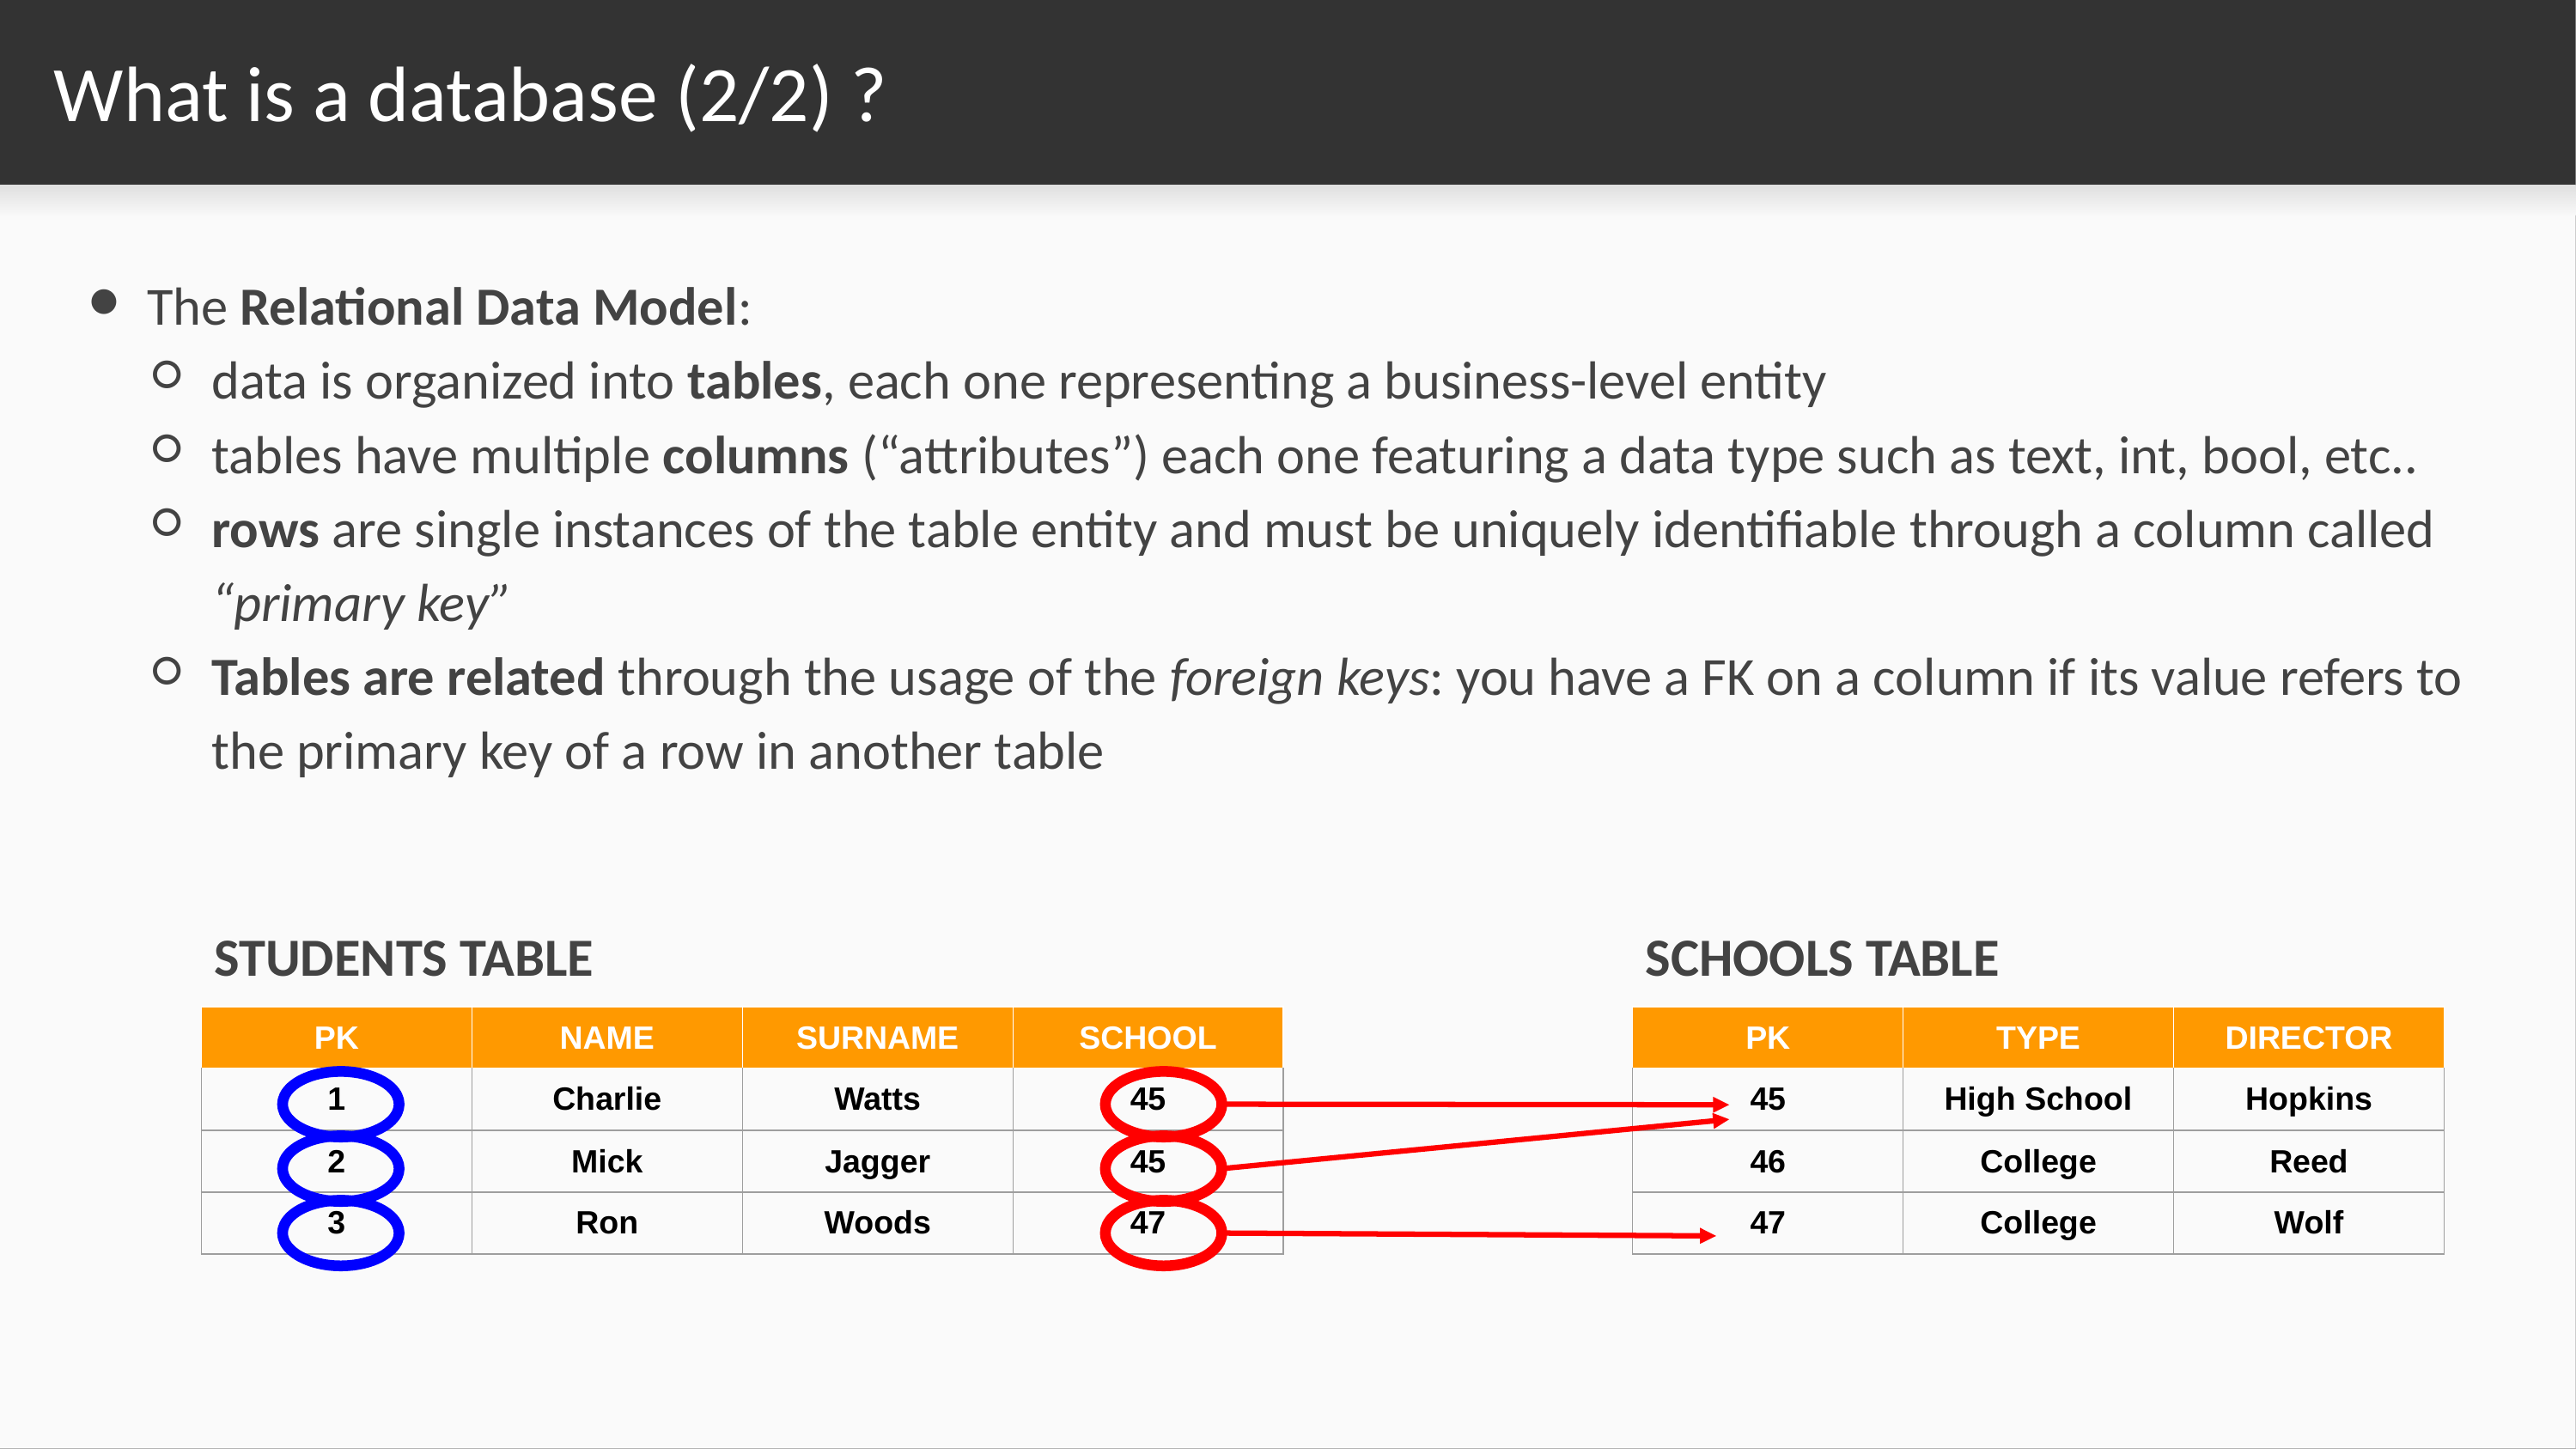

# What is a database (2/2) ?
The Relational Data Model:
data is organized into tables, each one representing a business-level entity
tables have multiple columns (“attributes”) each one featuring a data type such as text, int, bool, etc..
rows are single instances of the table entity and must be uniquely identifiable through a column called “primary key”
Tables are related through the usage of the foreign keys: you have a FK on a column if its value refers to the primary key of a row in another table
STUDENTS TABLE
SCHOOLS TABLE
| PK | NAME | SURNAME | SCHOOL |
| --- | --- | --- | --- |
| 1 | Charlie | Watts | 45 |
| 2 | Mick | Jagger | 45 |
| 3 | Ron | Woods | 47 |
| PK | TYPE | DIRECTOR |
| --- | --- | --- |
| 45 | High School | Hopkins |
| 46 | College | Reed |
| 47 | College | Wolf |